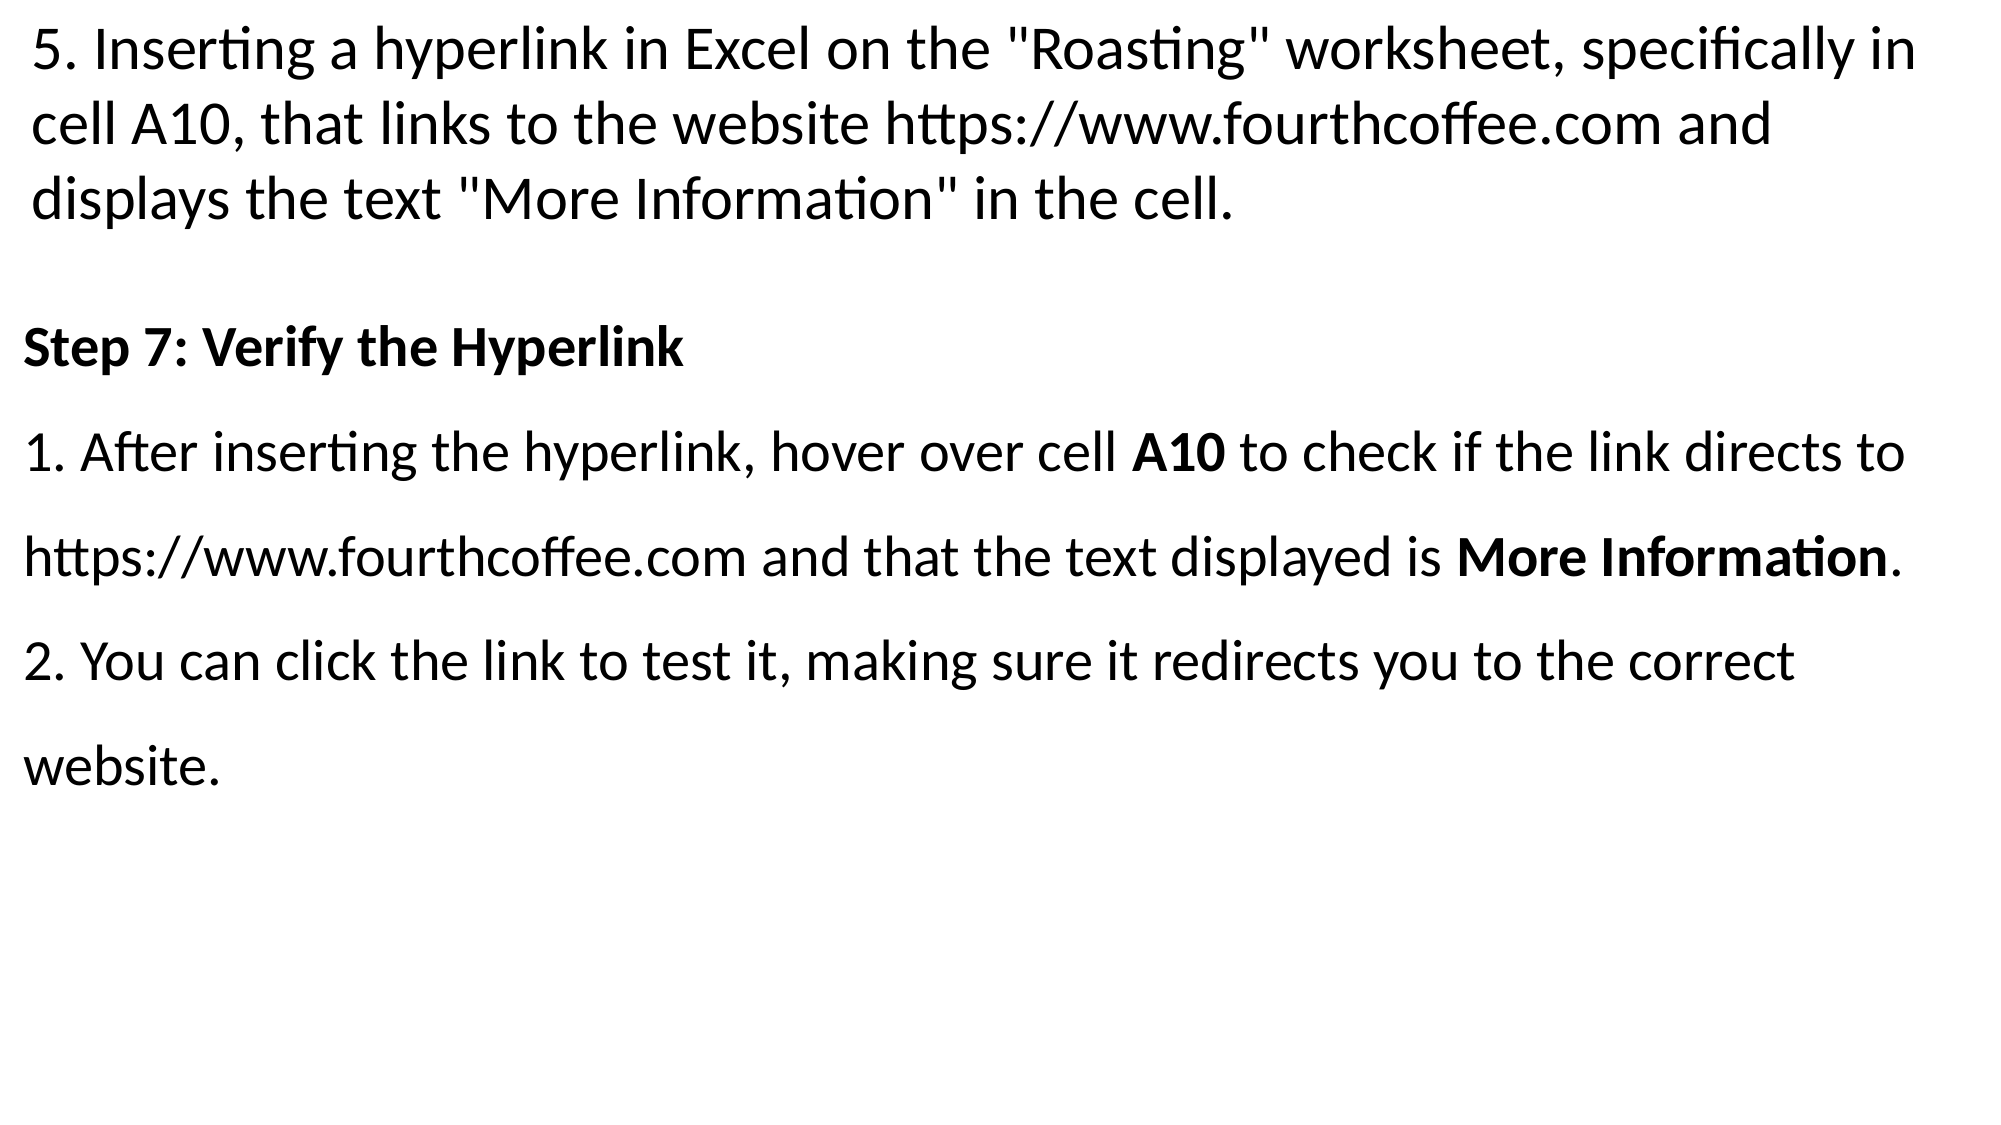

5. Inserting a hyperlink in Excel on the "Roasting" worksheet, specifically in cell A10, that links to the website https://www.fourthcoffee.com and displays the text "More Information" in the cell.
Step 7: Verify the Hyperlink
 After inserting the hyperlink, hover over cell A10 to check if the link directs to https://www.fourthcoffee.com and that the text displayed is More Information.
 You can click the link to test it, making sure it redirects you to the correct website.